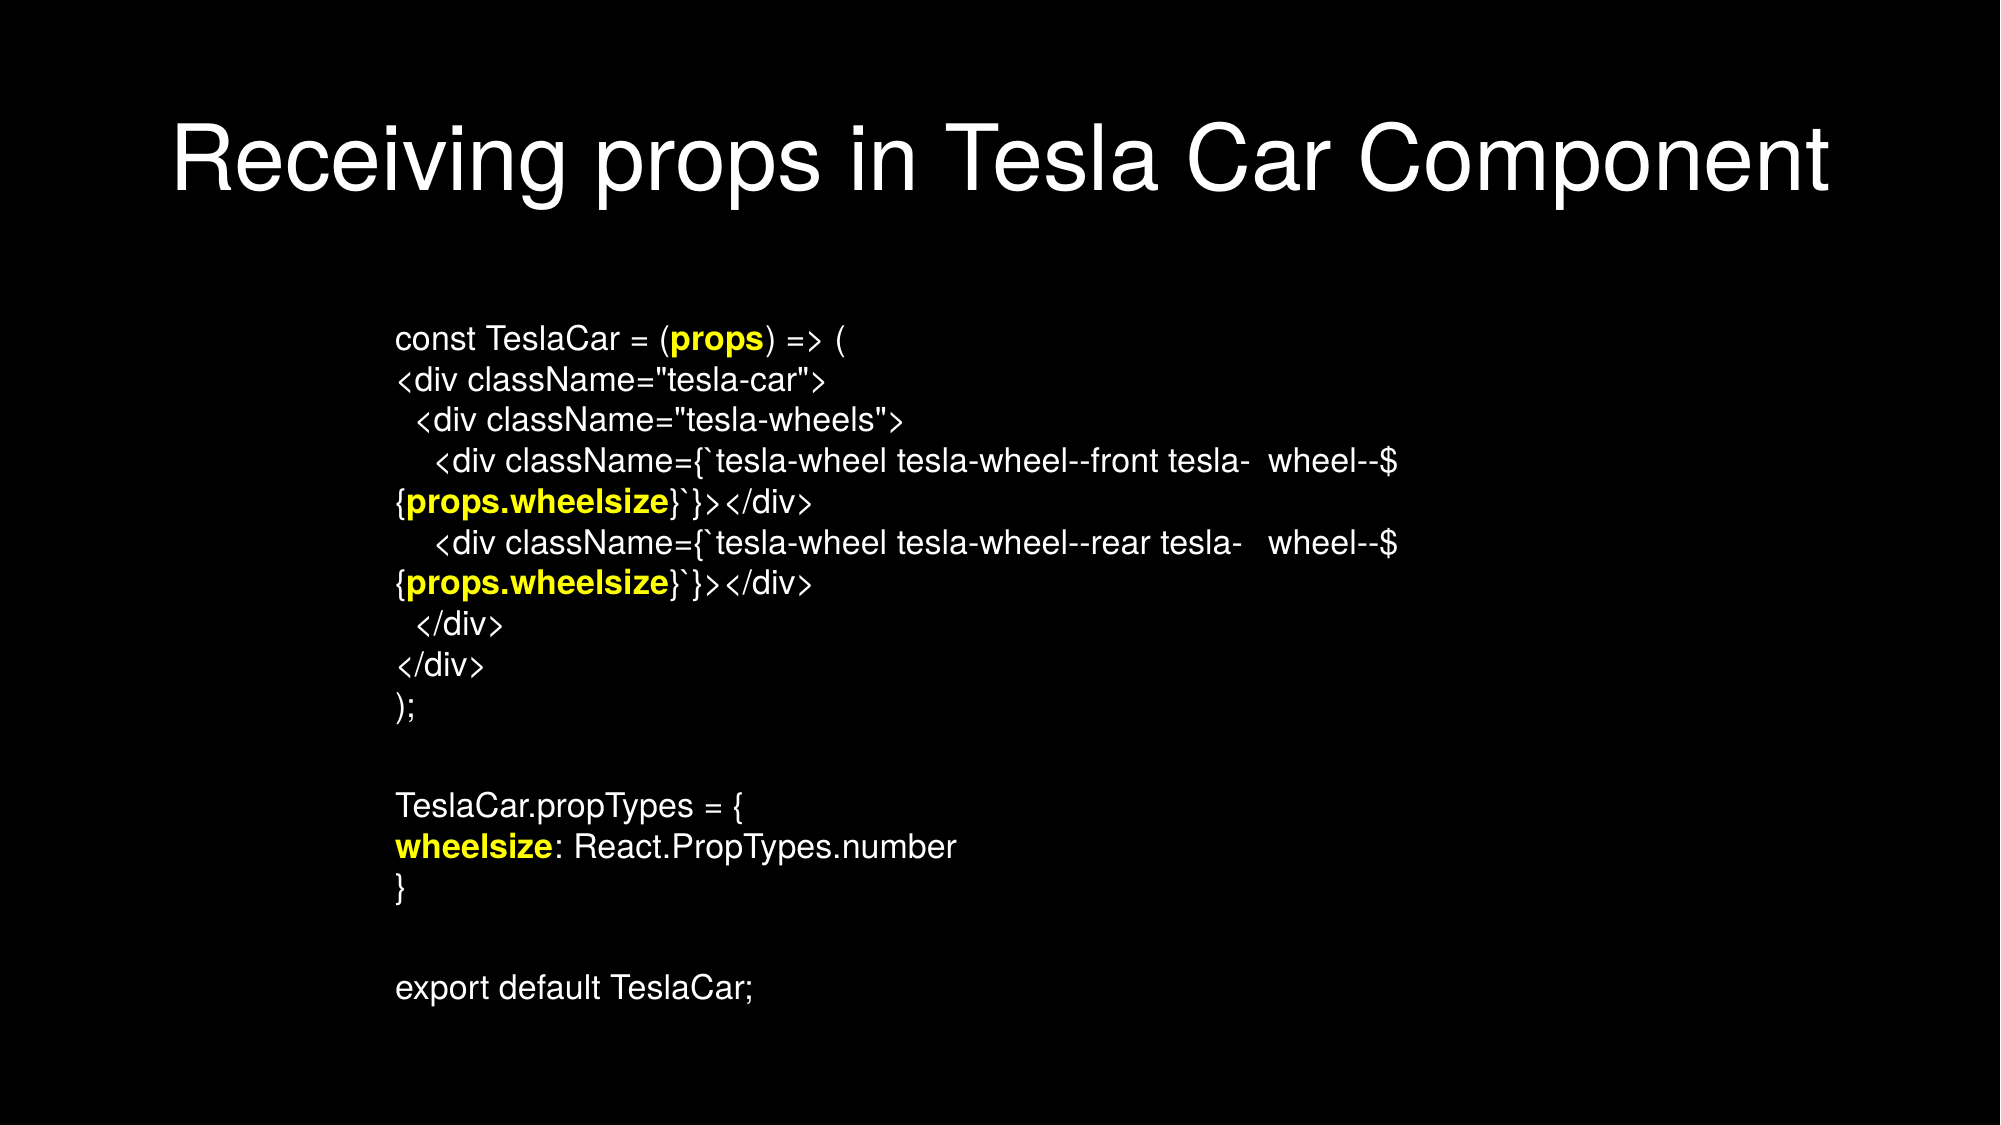

# Receiving props in Tesla Car Component
const TeslaCar = (props) => (
	<div className="tesla-car">
	  <div className="tesla-wheels">
	    <div className={`tesla-wheel tesla-wheel--front tesla-	wheel--${props.wheelsize}`}></div>
	    <div className={`tesla-wheel tesla-wheel--rear tesla-	wheel--${props.wheelsize}`}></div>
	  </div>
	</div>
);
TeslaCar.propTypes = {
	wheelsize: React.PropTypes.number
}
export default TeslaCar;